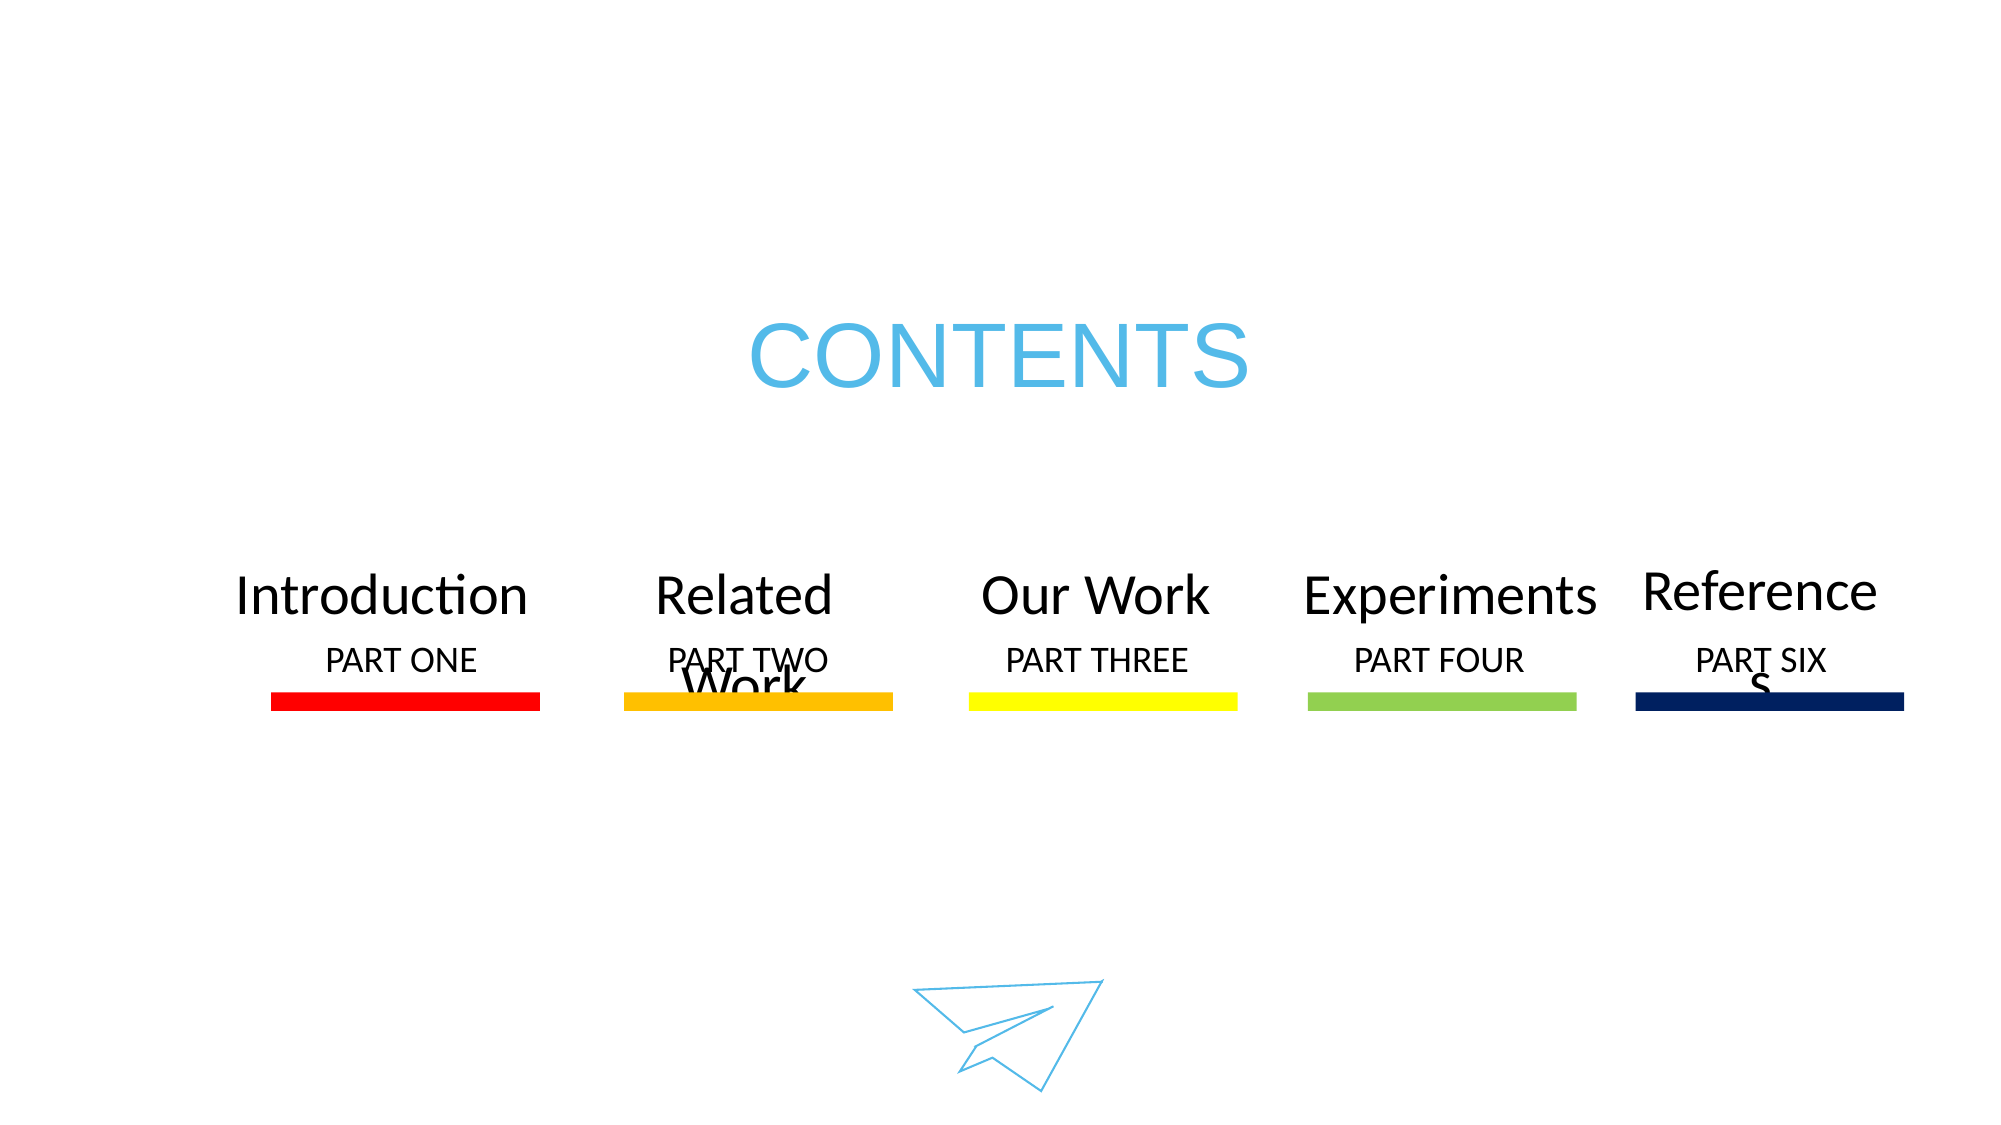

CONTENTS
References
Introduction
Related Work
Our Work
Experiments
PART ONE
PART TWO
PART THREE
PART FOUR
PART SIX